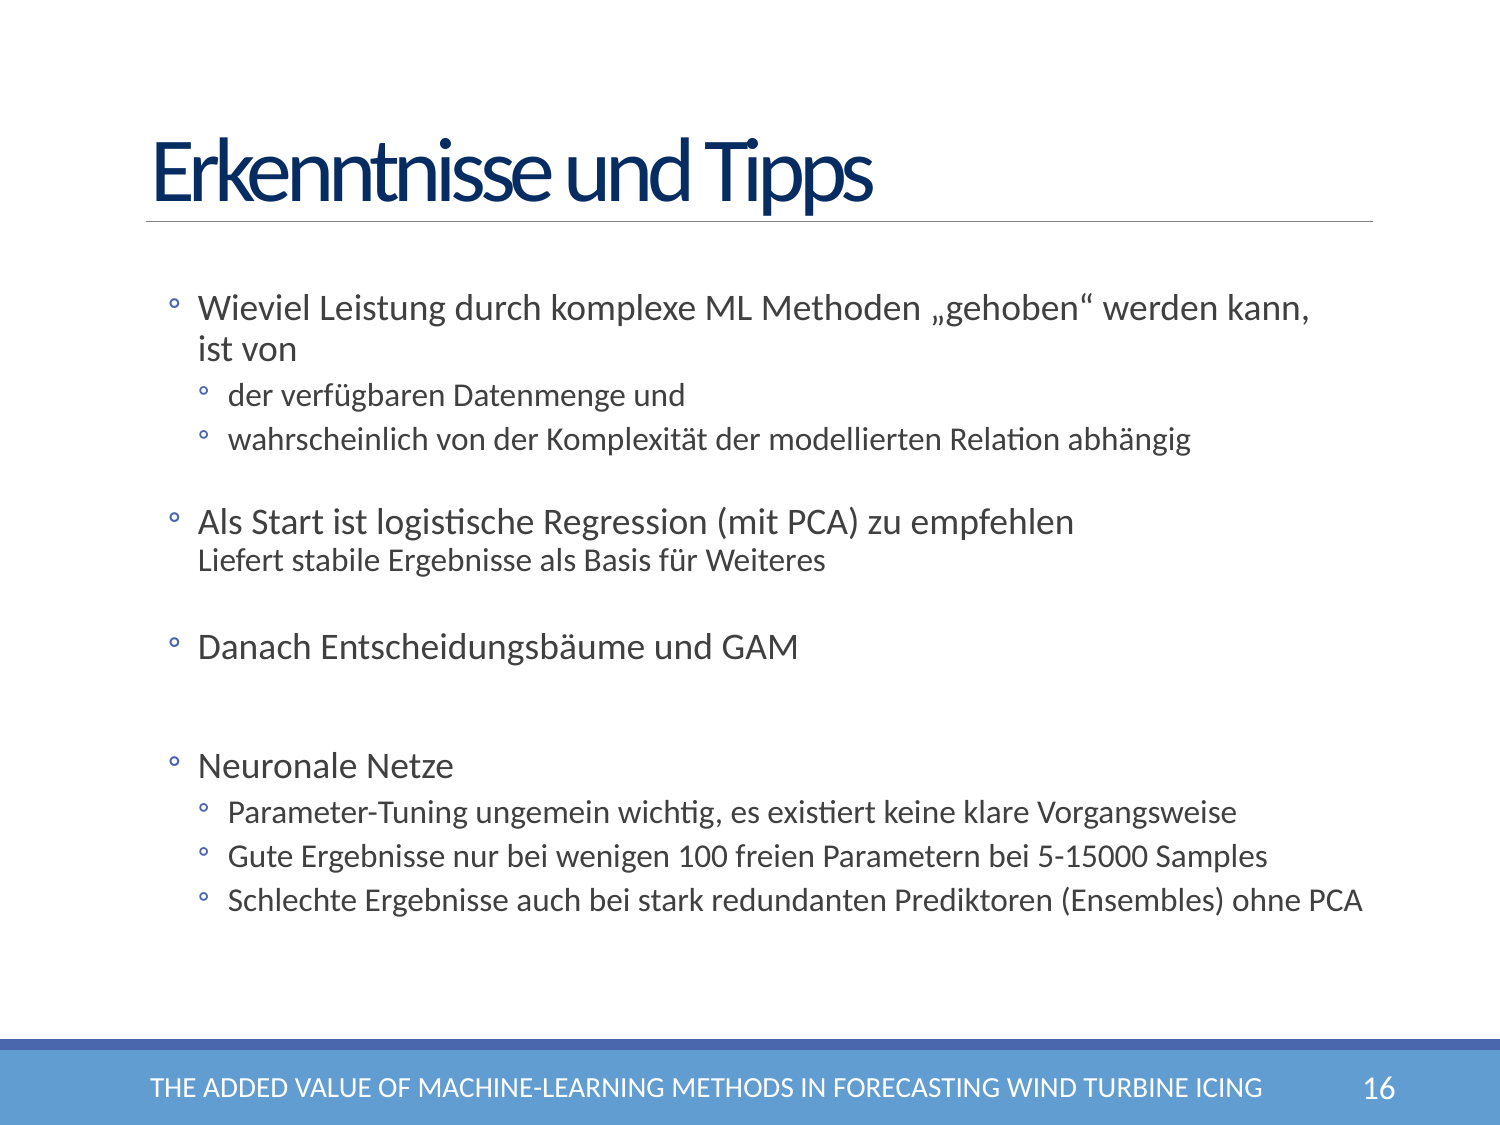

# Erkenntnisse und Tipps

Wieviel Leistung durch komplexe ML Methoden „gehoben“ werden kann,
ist von
der verfügbaren Datenmenge und
wahrscheinlich von der Komplexität der modellierten Relation abhängig
Als Start ist logistische Regression (mit PCA) zu empfehlen
Liefert stabile Ergebnisse als Basis für Weiteres
Danach Entscheidungsbäume und GAM

Neuronale Netze
Parameter-Tuning ungemein wichtig, es existiert keine klare Vorgangsweise
Gute Ergebnisse nur bei wenigen 100 freien Parametern bei 5-15000 Samples
Schlechte Ergebnisse auch bei stark redundanten Prediktoren (Ensembles) ohne PCA

The added value of machine-learning methods in forecasting wind turbine icing
16